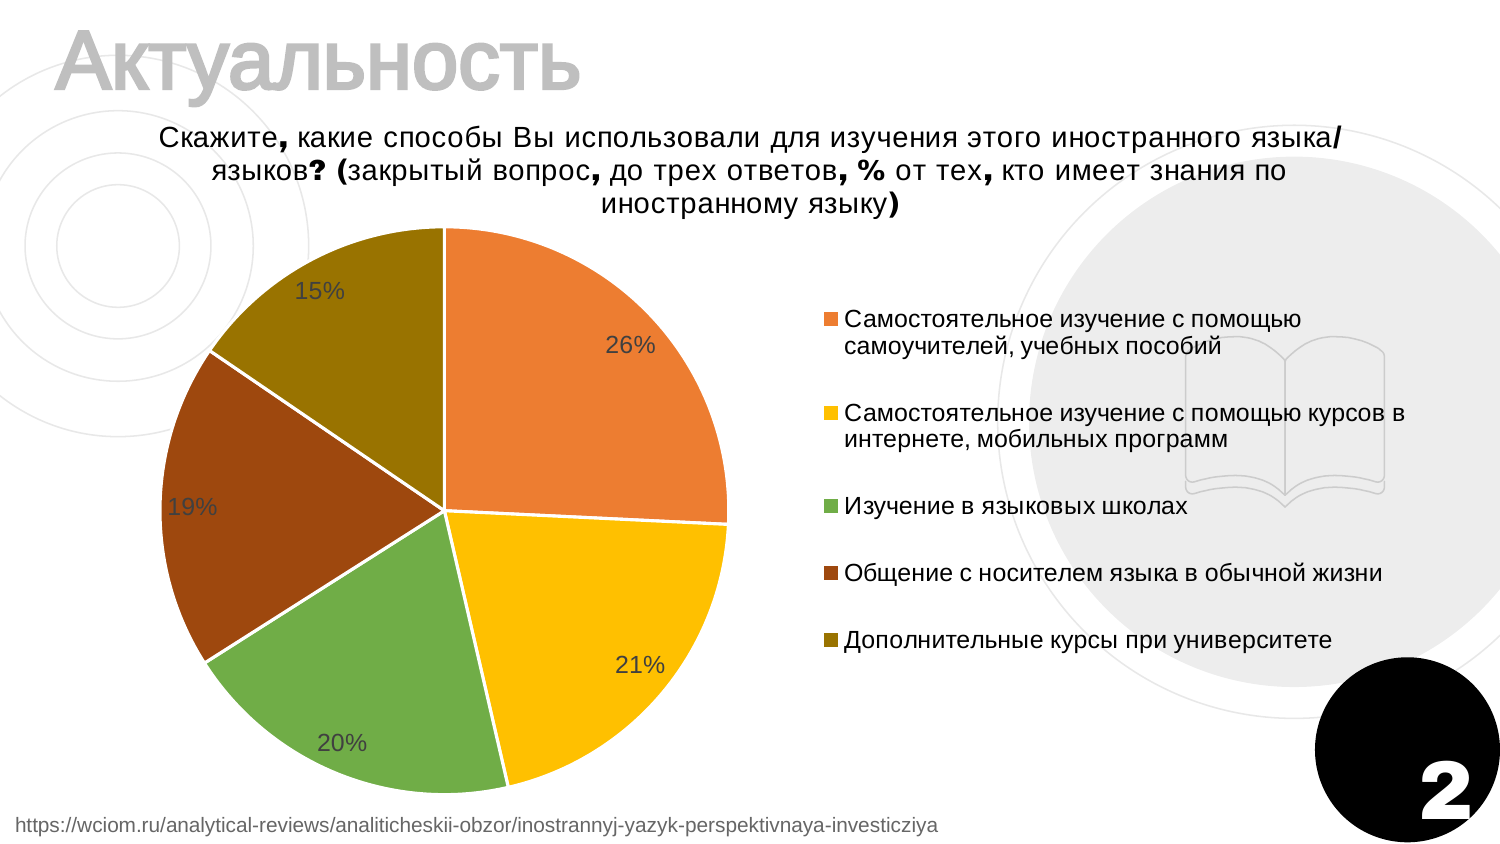

# Актуальность

### Chart:

| Category | Скажите, какие способы Вы использовали для изучения этого иностранного языка/ языков? (закрытый вопрос, до трех ответов, % от тех, кто имеет знания по иностранному языку) |
|---|---|
| Самостоятельное изучение с помощью самоучителей, учебных пособий | 0.25 |
| Самостоятельное изучение с помощью курсов в интернете, мобильных программ | 0.2 |
| Изучение в языковых школах | 0.19 |
| Общение с носителем языка в обычной жизни | 0.18 |
| Дополнительные курсы при университете | 0.15 |

2
https://wciom.ru/analytical-reviews/analiticheskii-obzor/inostrannyj-yazyk-perspektivnaya-investicziya